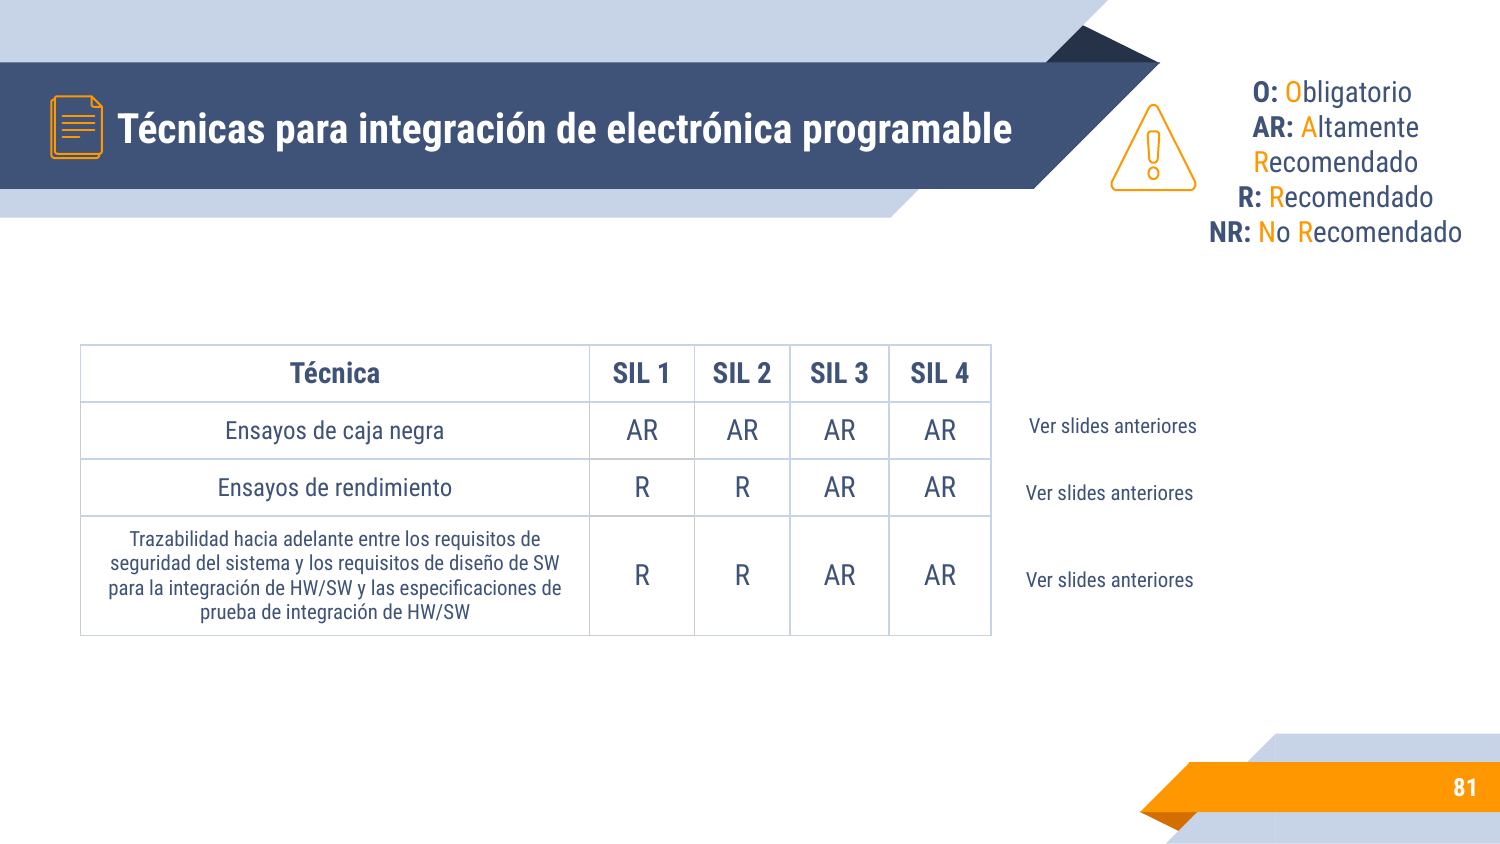

# Técnicas para integración de electrónica programable
O: Obligatorio
AR: Altamente Recomendado
R: Recomendado
NR: No Recomendado

| Técnica | SIL 1 | SIL 2 | SIL 3 | SIL 4 |
| --- | --- | --- | --- | --- |
| Ensayos de caja negra | AR | AR | AR | AR |
| Ensayos de rendimiento | R | R | AR | AR |
| Trazabilidad hacia adelante entre los requisitos de seguridad del sistema y los requisitos de diseño de SW para la integración de HW/SW y las especificaciones de prueba de integración de HW/SW | R | R | AR | AR |
Ver slides anteriores
Ver slides anteriores
Ver slides anteriores
81